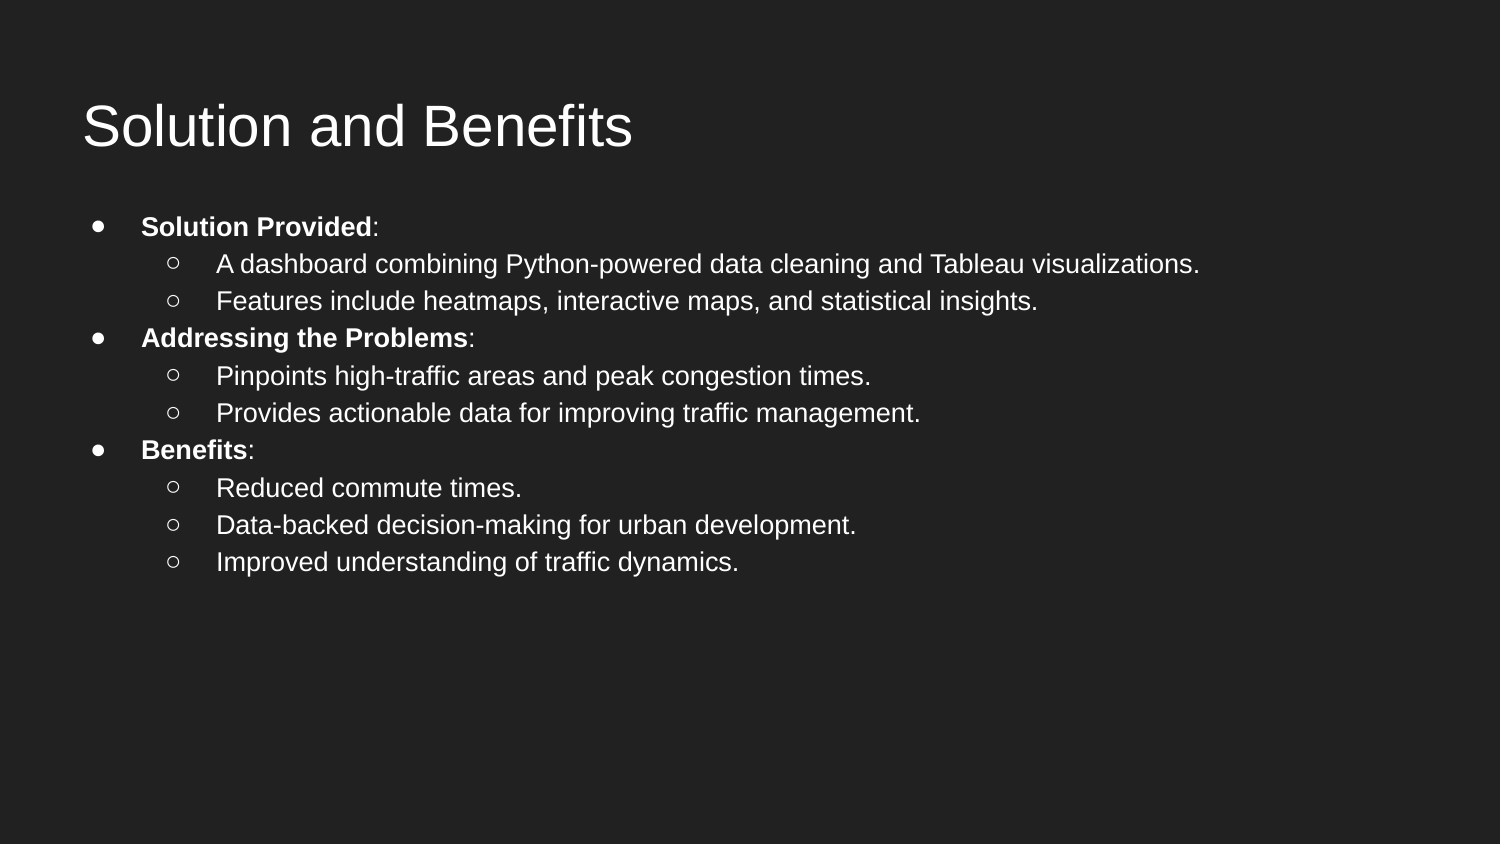

# Solution and Benefits
Solution Provided:
A dashboard combining Python-powered data cleaning and Tableau visualizations.
Features include heatmaps, interactive maps, and statistical insights.
Addressing the Problems:
Pinpoints high-traffic areas and peak congestion times.
Provides actionable data for improving traffic management.
Benefits:
Reduced commute times.
Data-backed decision-making for urban development.
Improved understanding of traffic dynamics.